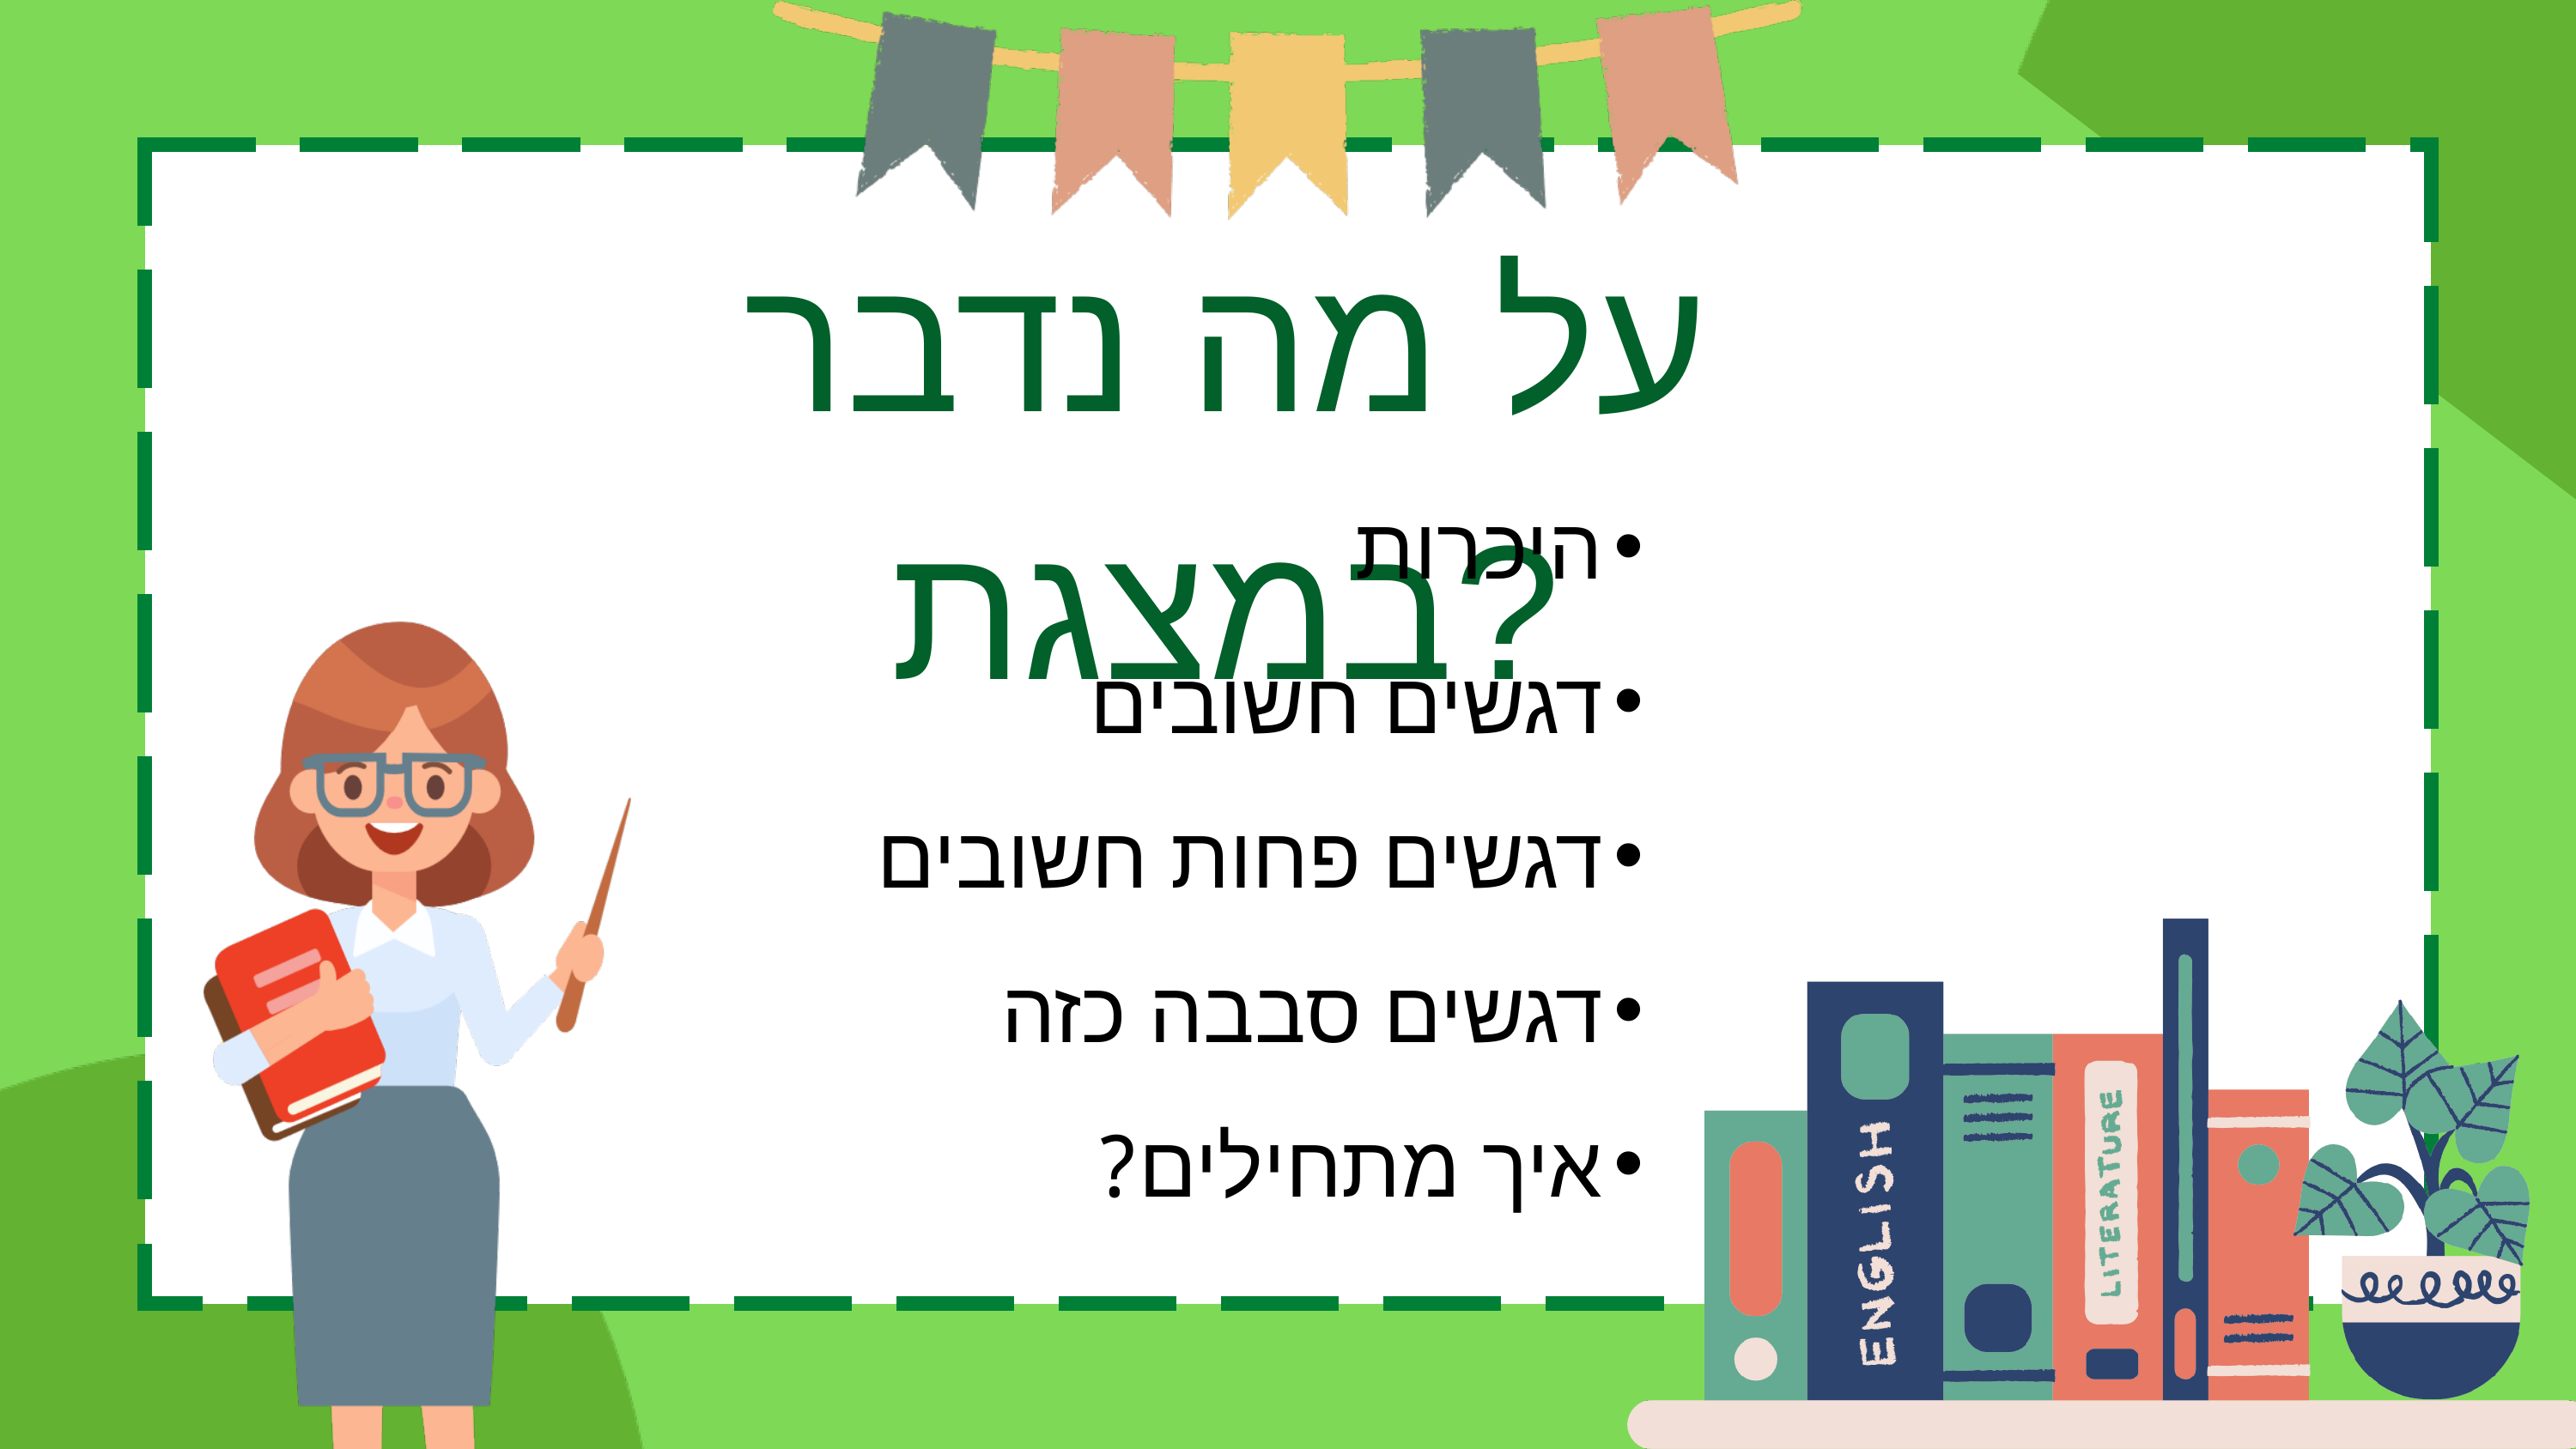

על מה נדבר במצגת?
היכרות
דגשים חשובים
דגשים פחות חשובים
דגשים סבבה כזה
איך מתחילים?